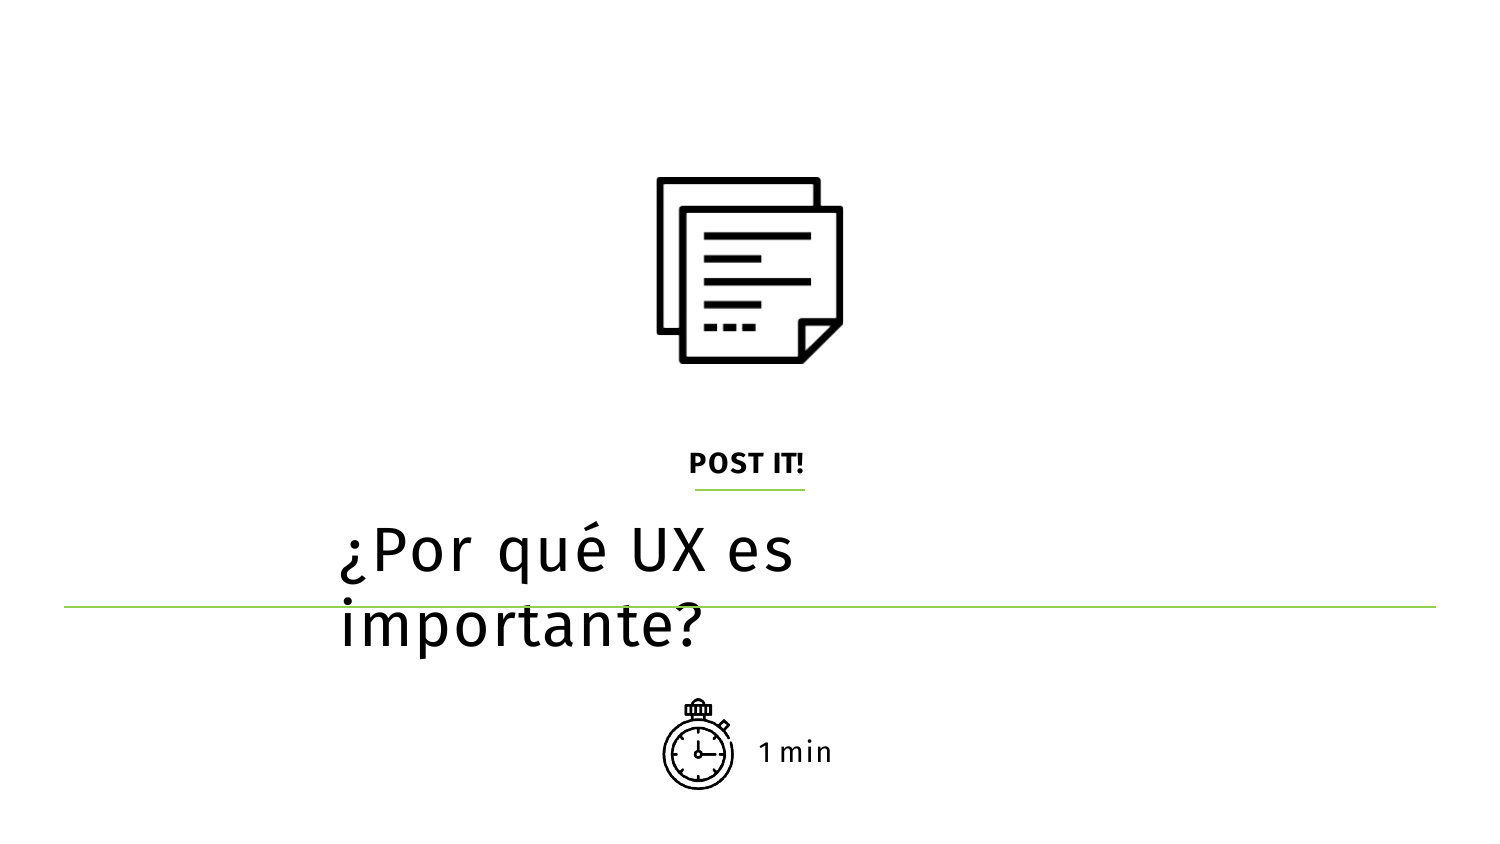

POST IT!

¿Por qué UX es importante?

1 min